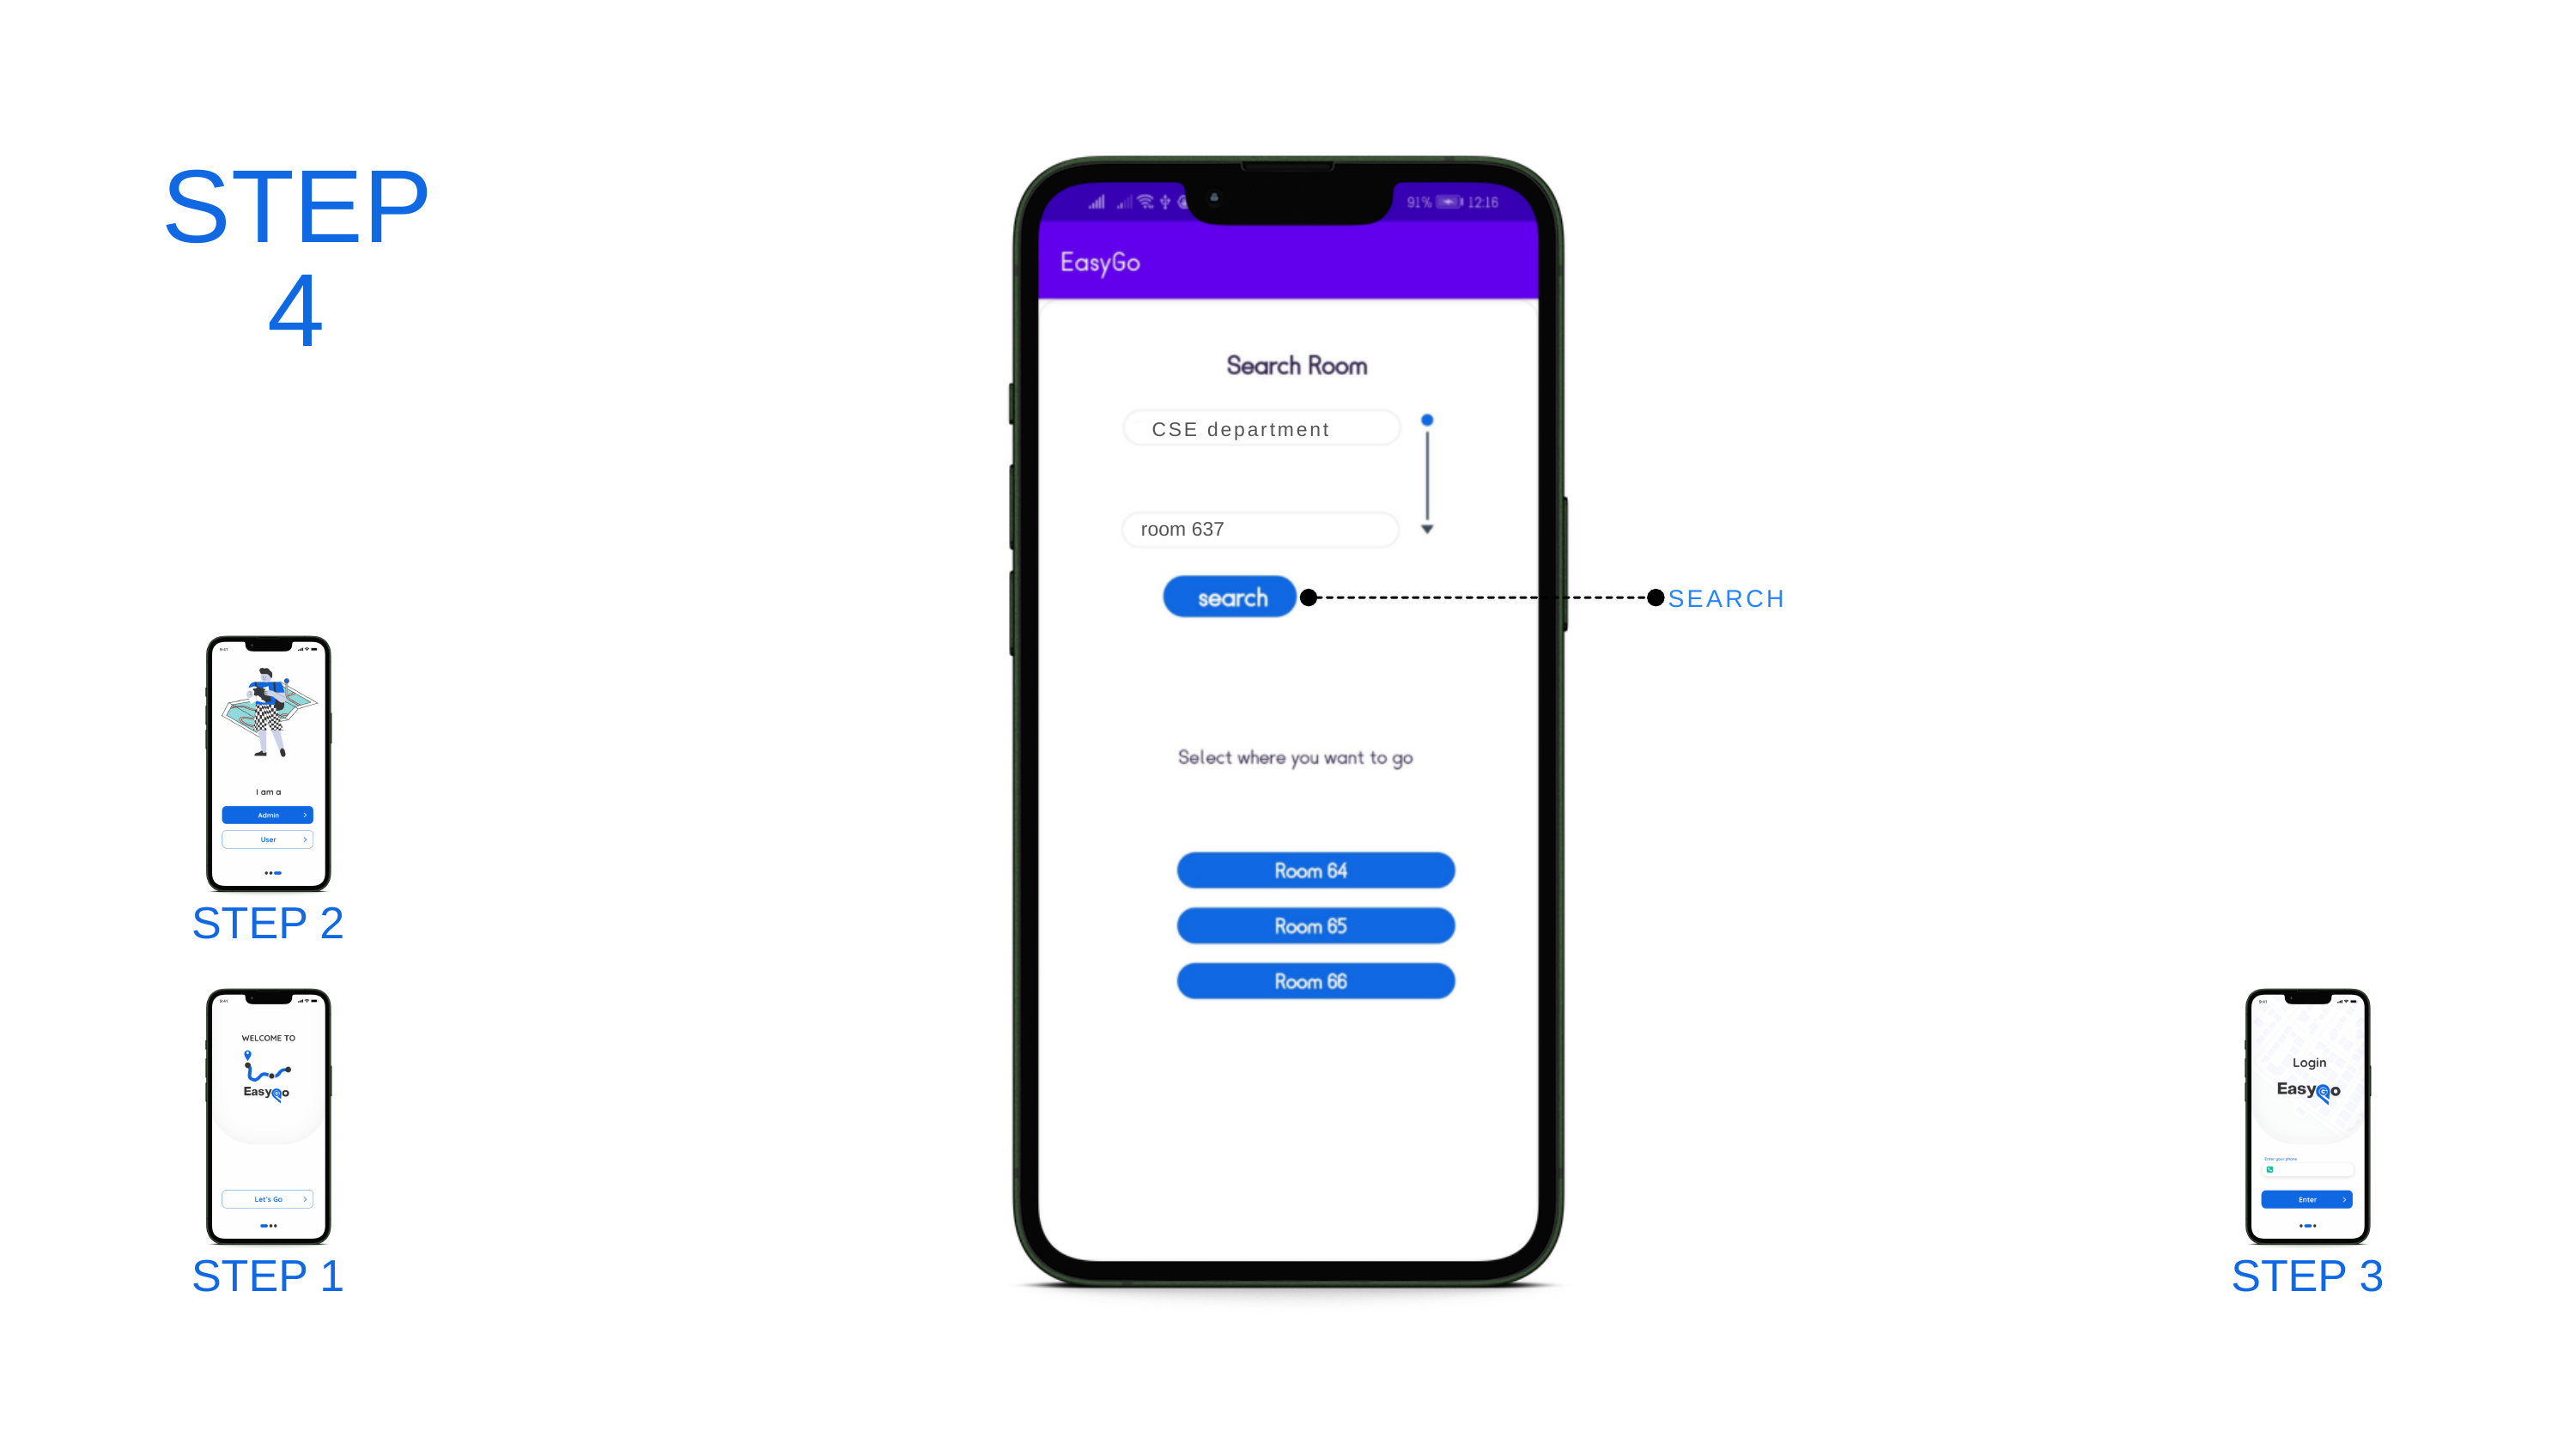

STEP 4

CSE department

room 637

SEARCH

302
303
1M
STEP 2

STEP 1
STEP 3